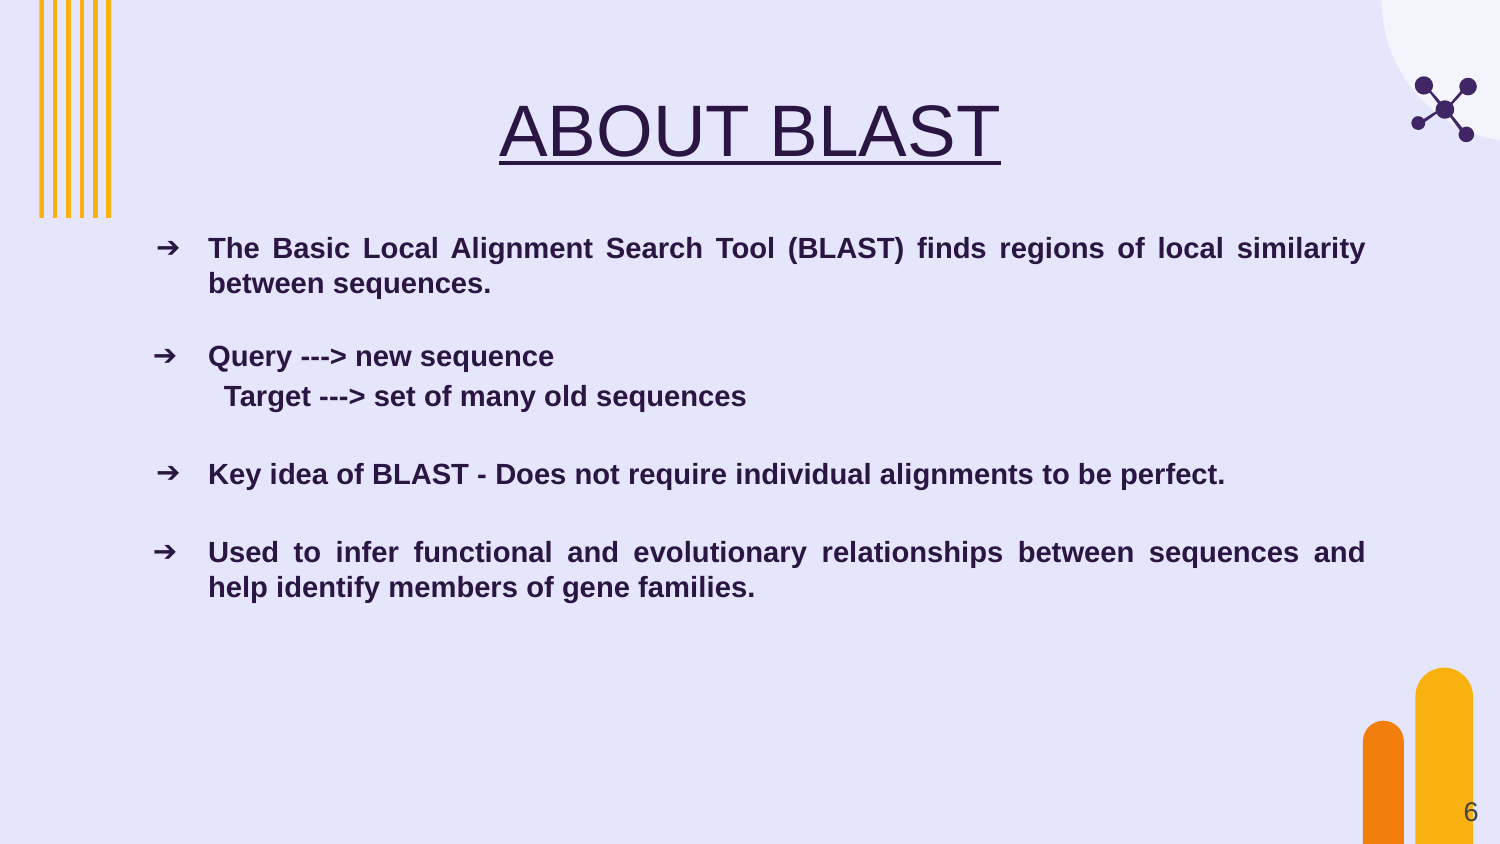

# ABOUT BLAST
The Basic Local Alignment Search Tool (BLAST) finds regions of local similarity between sequences.

Query ---> new sequence
           Target ---> set of many old sequences

Key idea of BLAST - Does not require individual alignments to be perfect.

Used to infer functional and evolutionary relationships between sequences and help identify members of gene families.
6